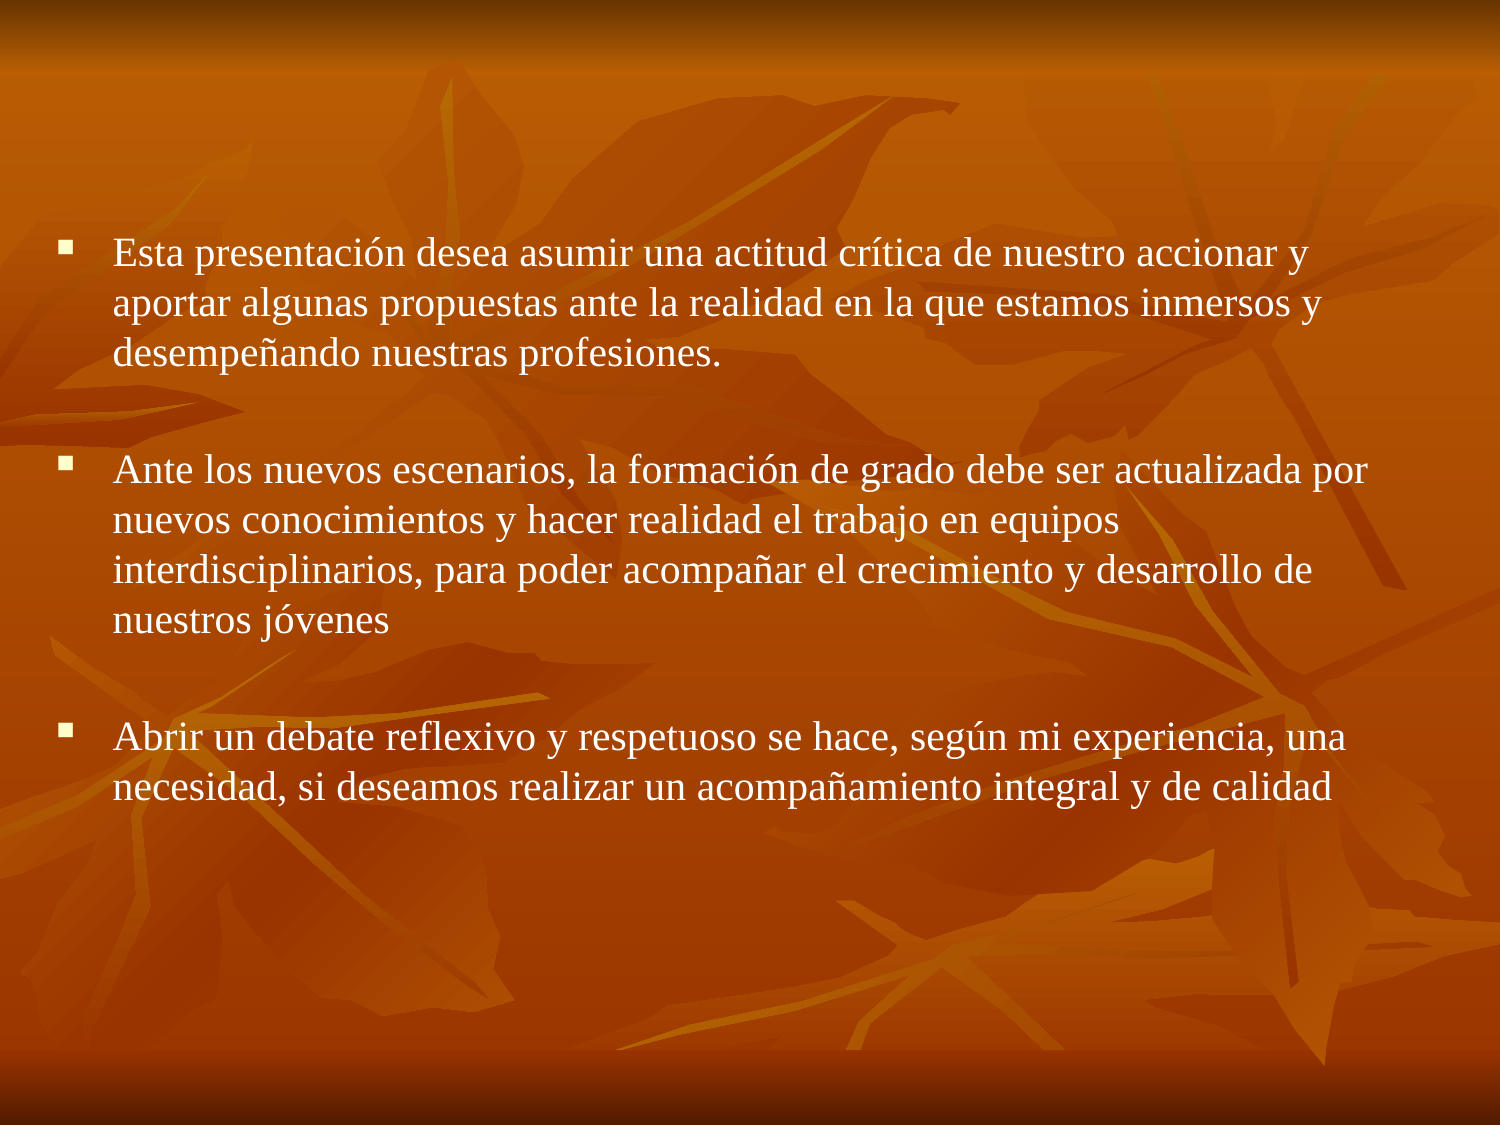

Esta presentación desea asumir una actitud crítica de nuestro accionar y aportar algunas propuestas ante la realidad en la que estamos inmersos y desempeñando nuestras profesiones.

Ante los nuevos escenarios, la formación de grado debe ser actualizada por nuevos conocimientos y hacer realidad el trabajo en equipos interdisciplinarios, para poder acompañar el crecimiento y desarrollo de nuestros jóvenes

Abrir un debate reflexivo y respetuoso se hace, según mi experiencia, una necesidad, si deseamos realizar un acompañamiento integral y de calidad